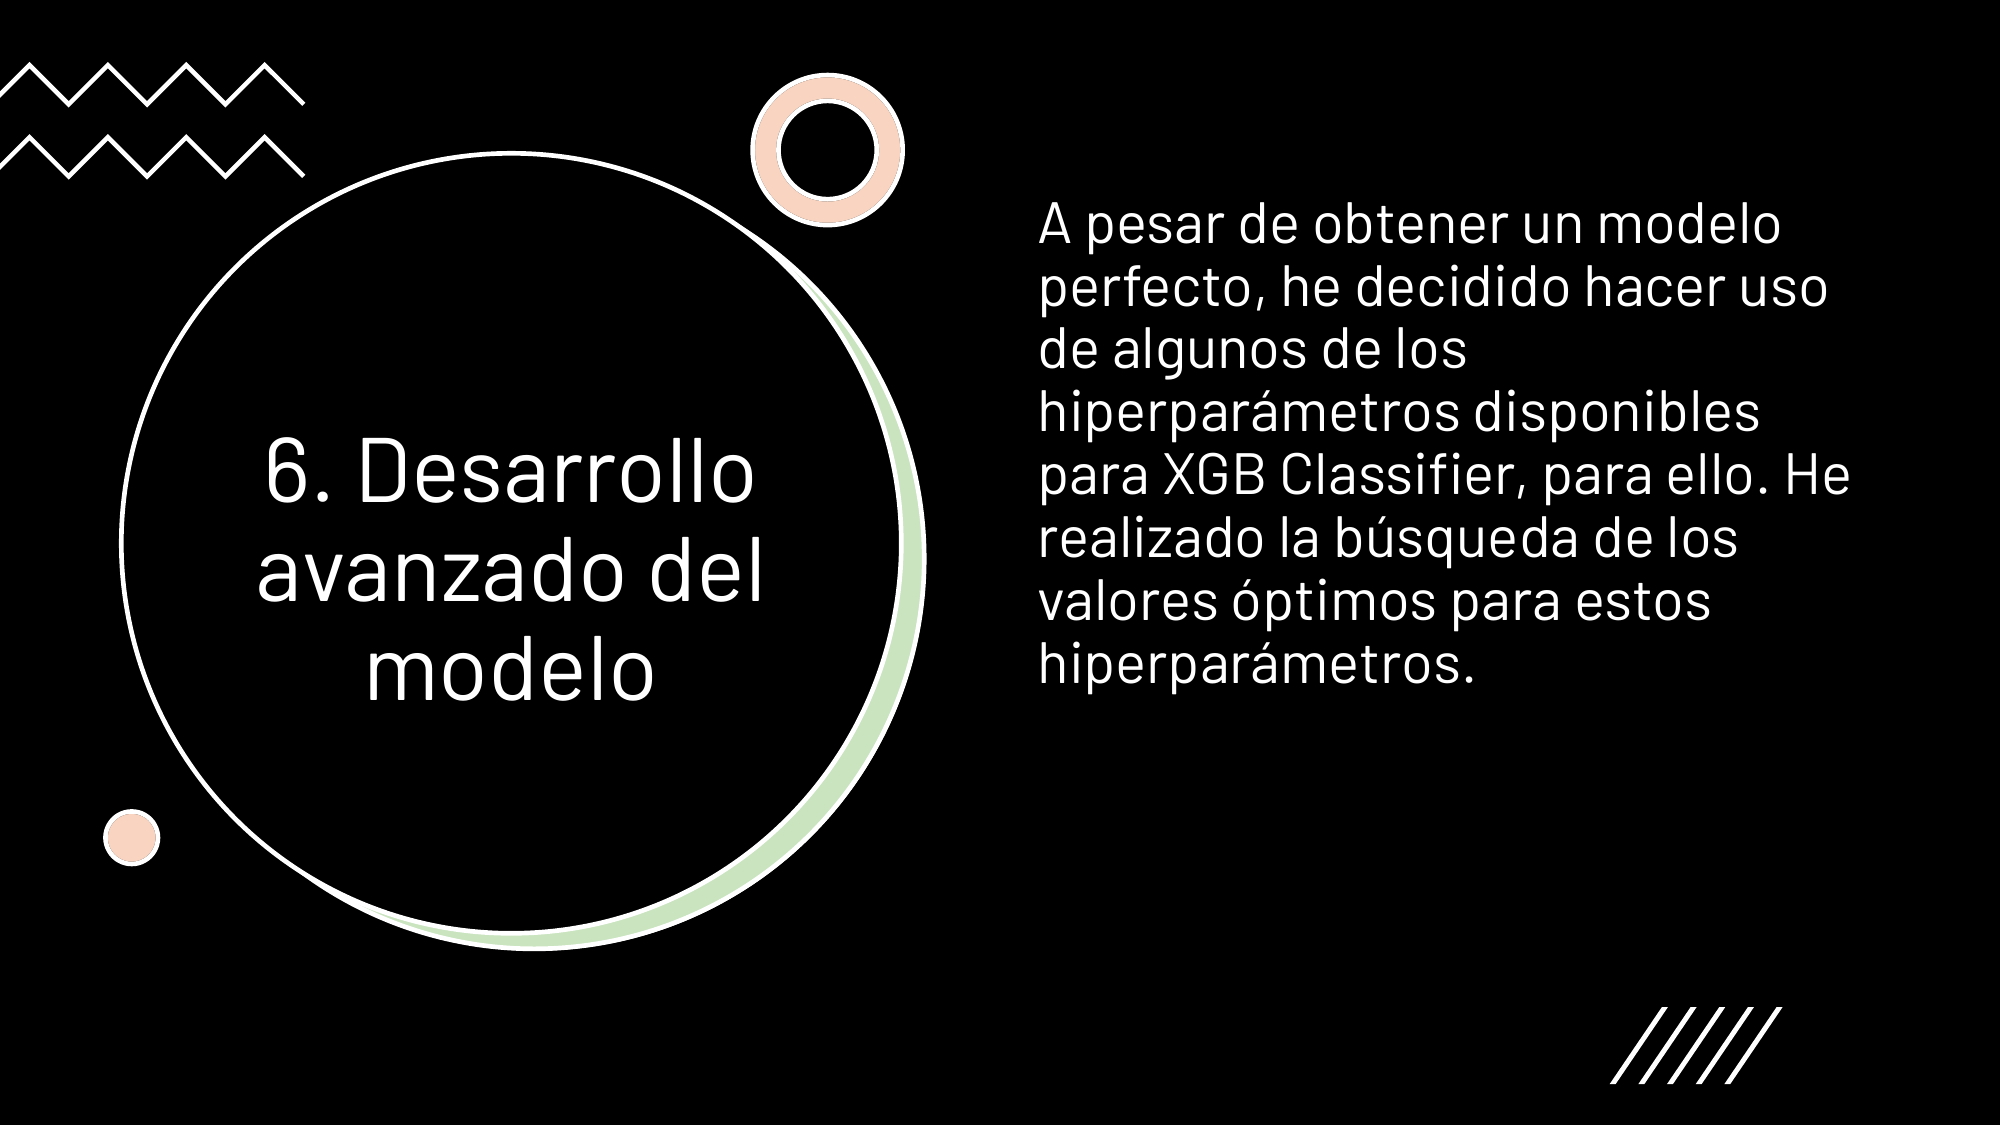

A pesar de obtener un modelo perfecto, he decidido hacer uso de algunos de los hiperparámetros disponibles para XGB Classifier, para ello. He realizado la búsqueda de los valores óptimos para estos hiperparámetros.
# 6. Desarrollo avanzado del modelo